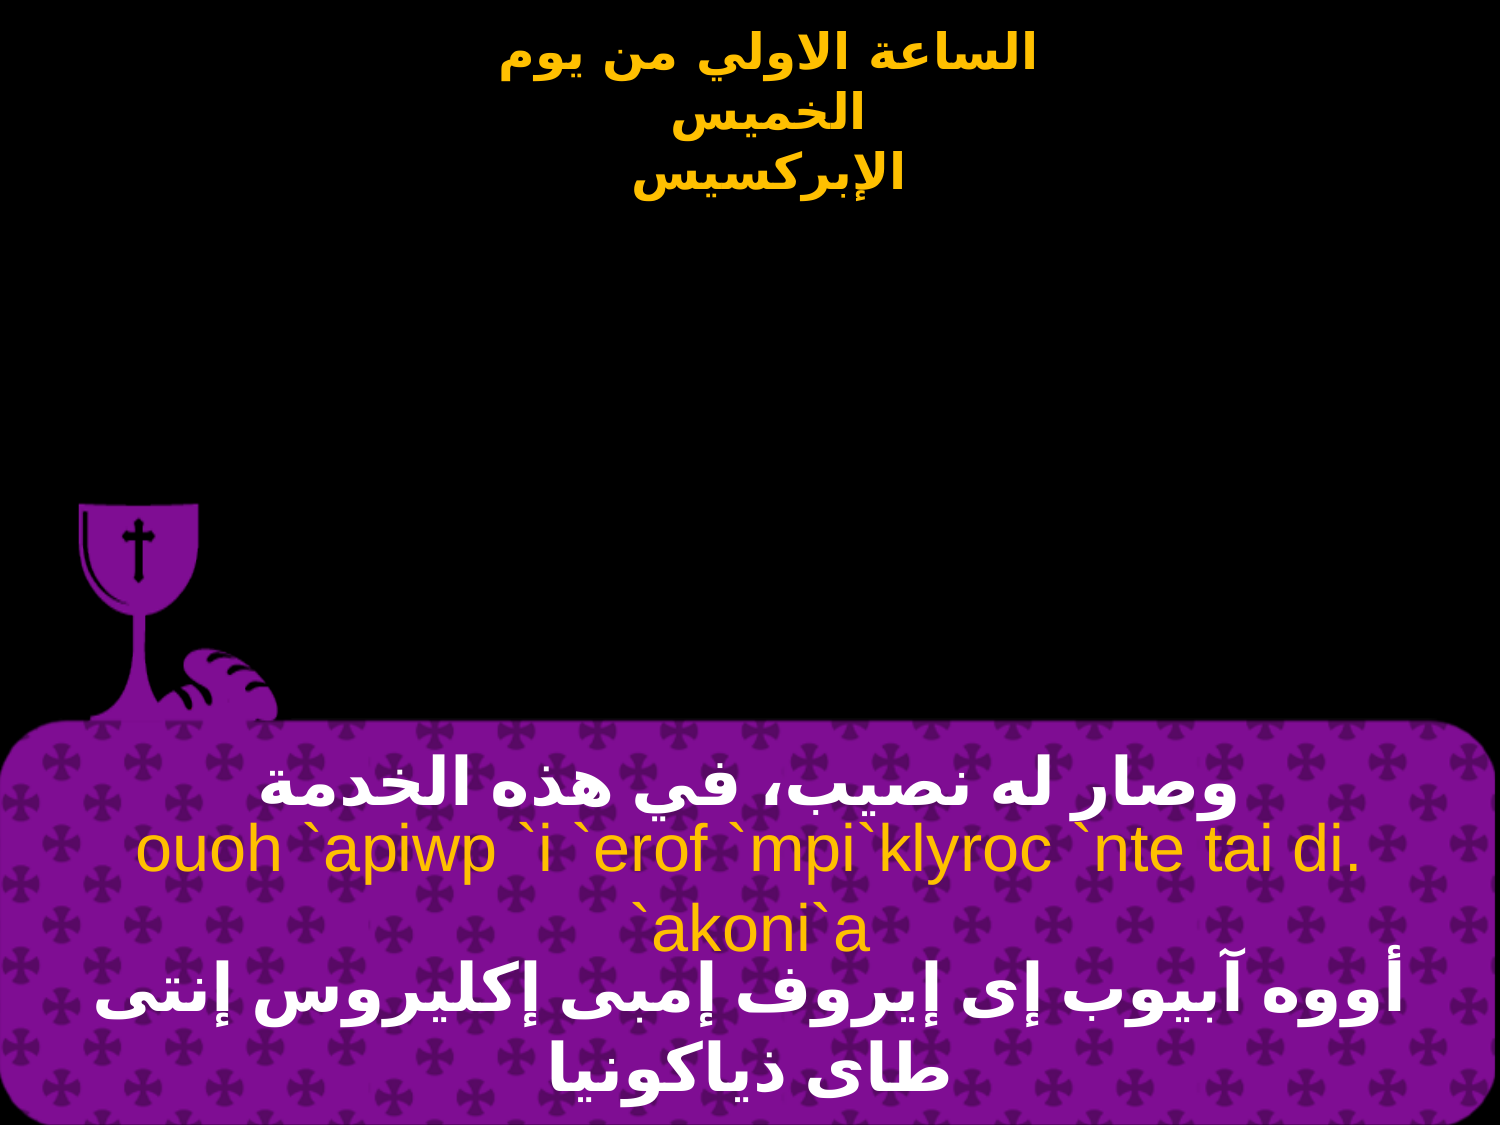

# وصار له نصيب، في هذه الخدمة
ouoh `apiwp `i `erof `mpi`klyroc `nte tai di. `akoni`a
أووه آبيوب إى إيروف إمبى إكليروس إنتى طاى ذياكونيا